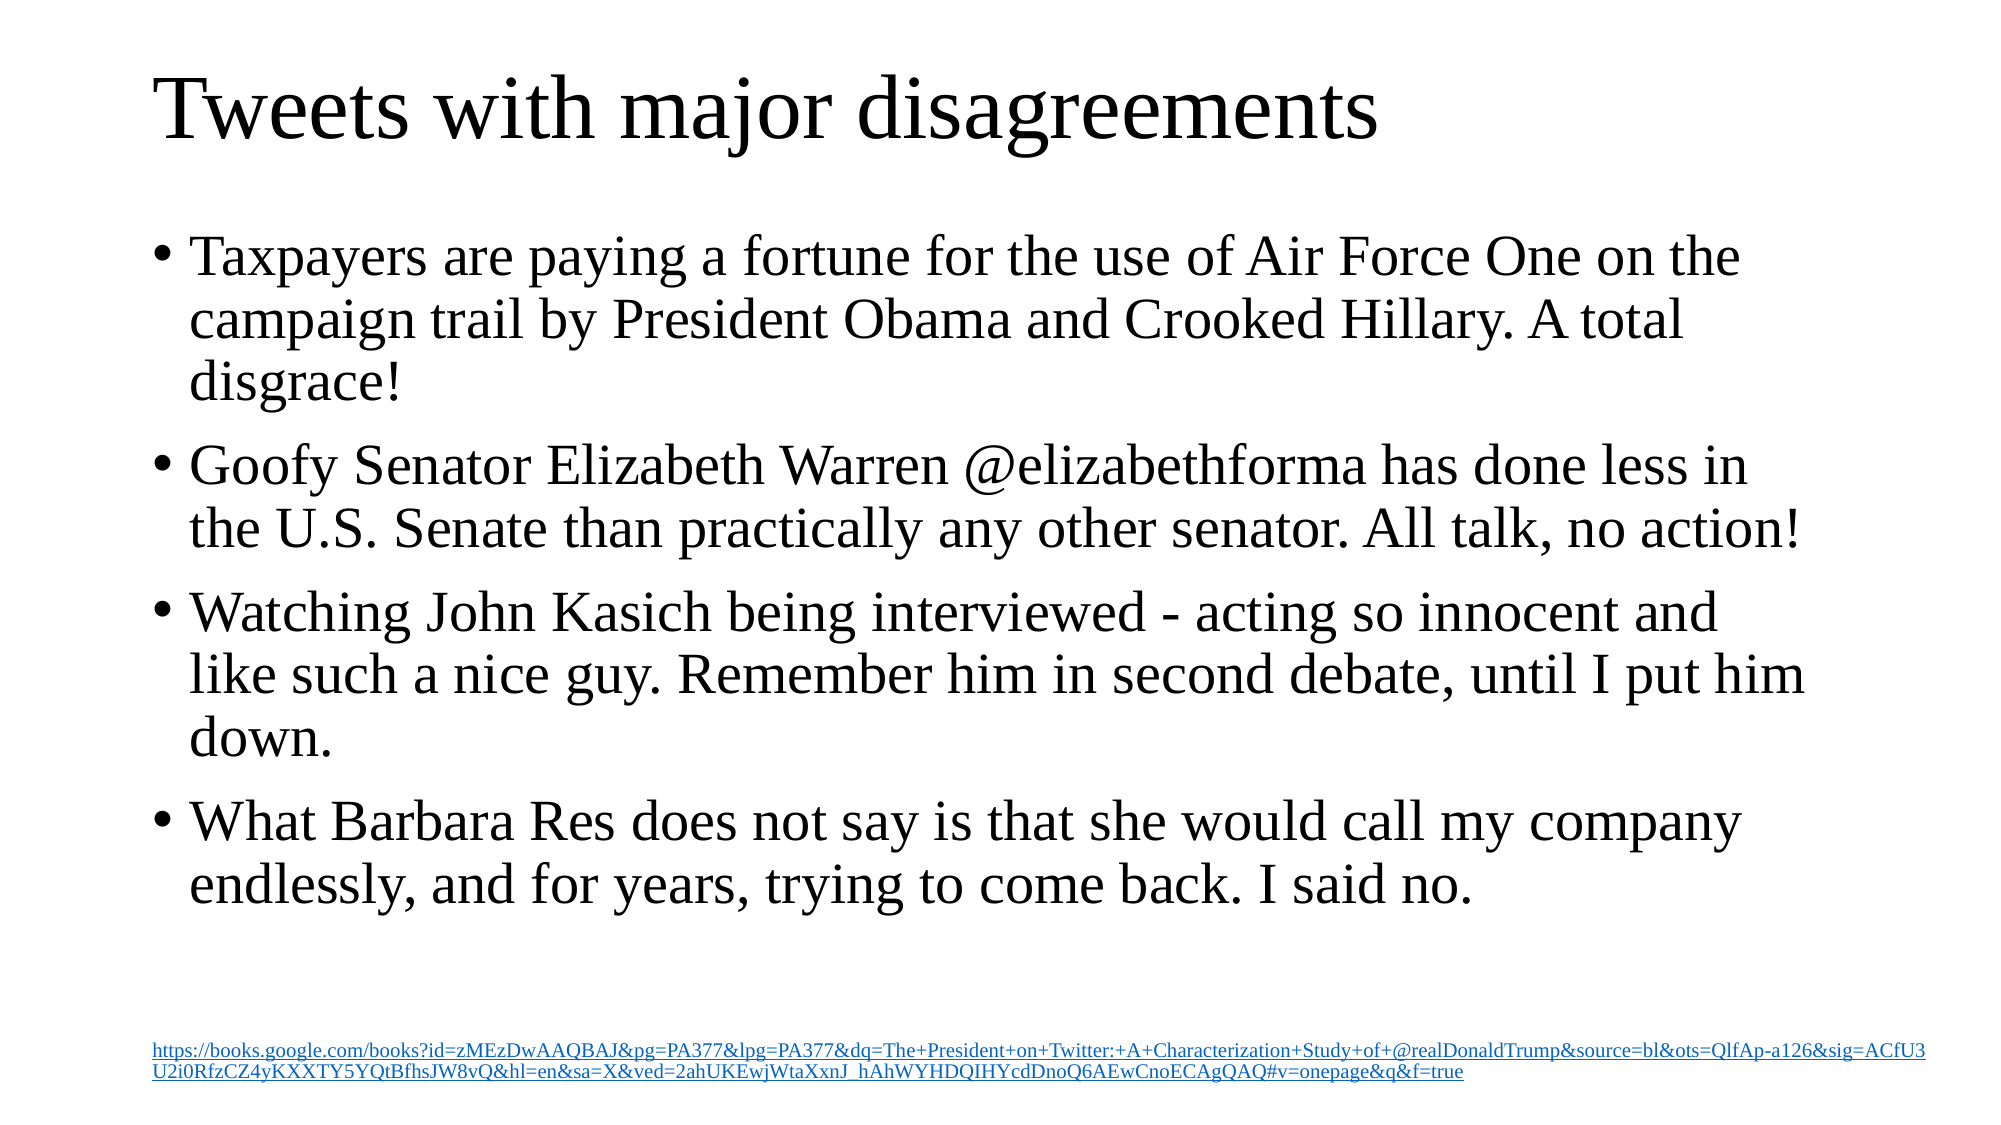

# Tweets with major disagreements
Taxpayers are paying a fortune for the use of Air Force One on the campaign trail by President Obama and Crooked Hillary. A total disgrace!
Goofy Senator Elizabeth Warren @elizabethforma has done less in the U.S. Senate than practically any other senator. All talk, no action!
Watching John Kasich being interviewed - acting so innocent and like such a nice guy. Remember him in second debate, until I put him down.
What Barbara Res does not say is that she would call my company endlessly, and for years, trying to come back. I said no.
https://books.google.com/books?id=zMEzDwAAQBAJ&pg=PA377&lpg=PA377&dq=The+President+on+Twitter:+A+Characterization+Study+of+@realDonaldTrump&source=bl&ots=QlfAp-a126&sig=ACfU3U2i0RfzCZ4yKXXTY5YQtBfhsJW8vQ&hl=en&sa=X&ved=2ahUKEwjWtaXxnJ_hAhWYHDQIHYcdDnoQ6AEwCnoECAgQAQ#v=onepage&q&f=true